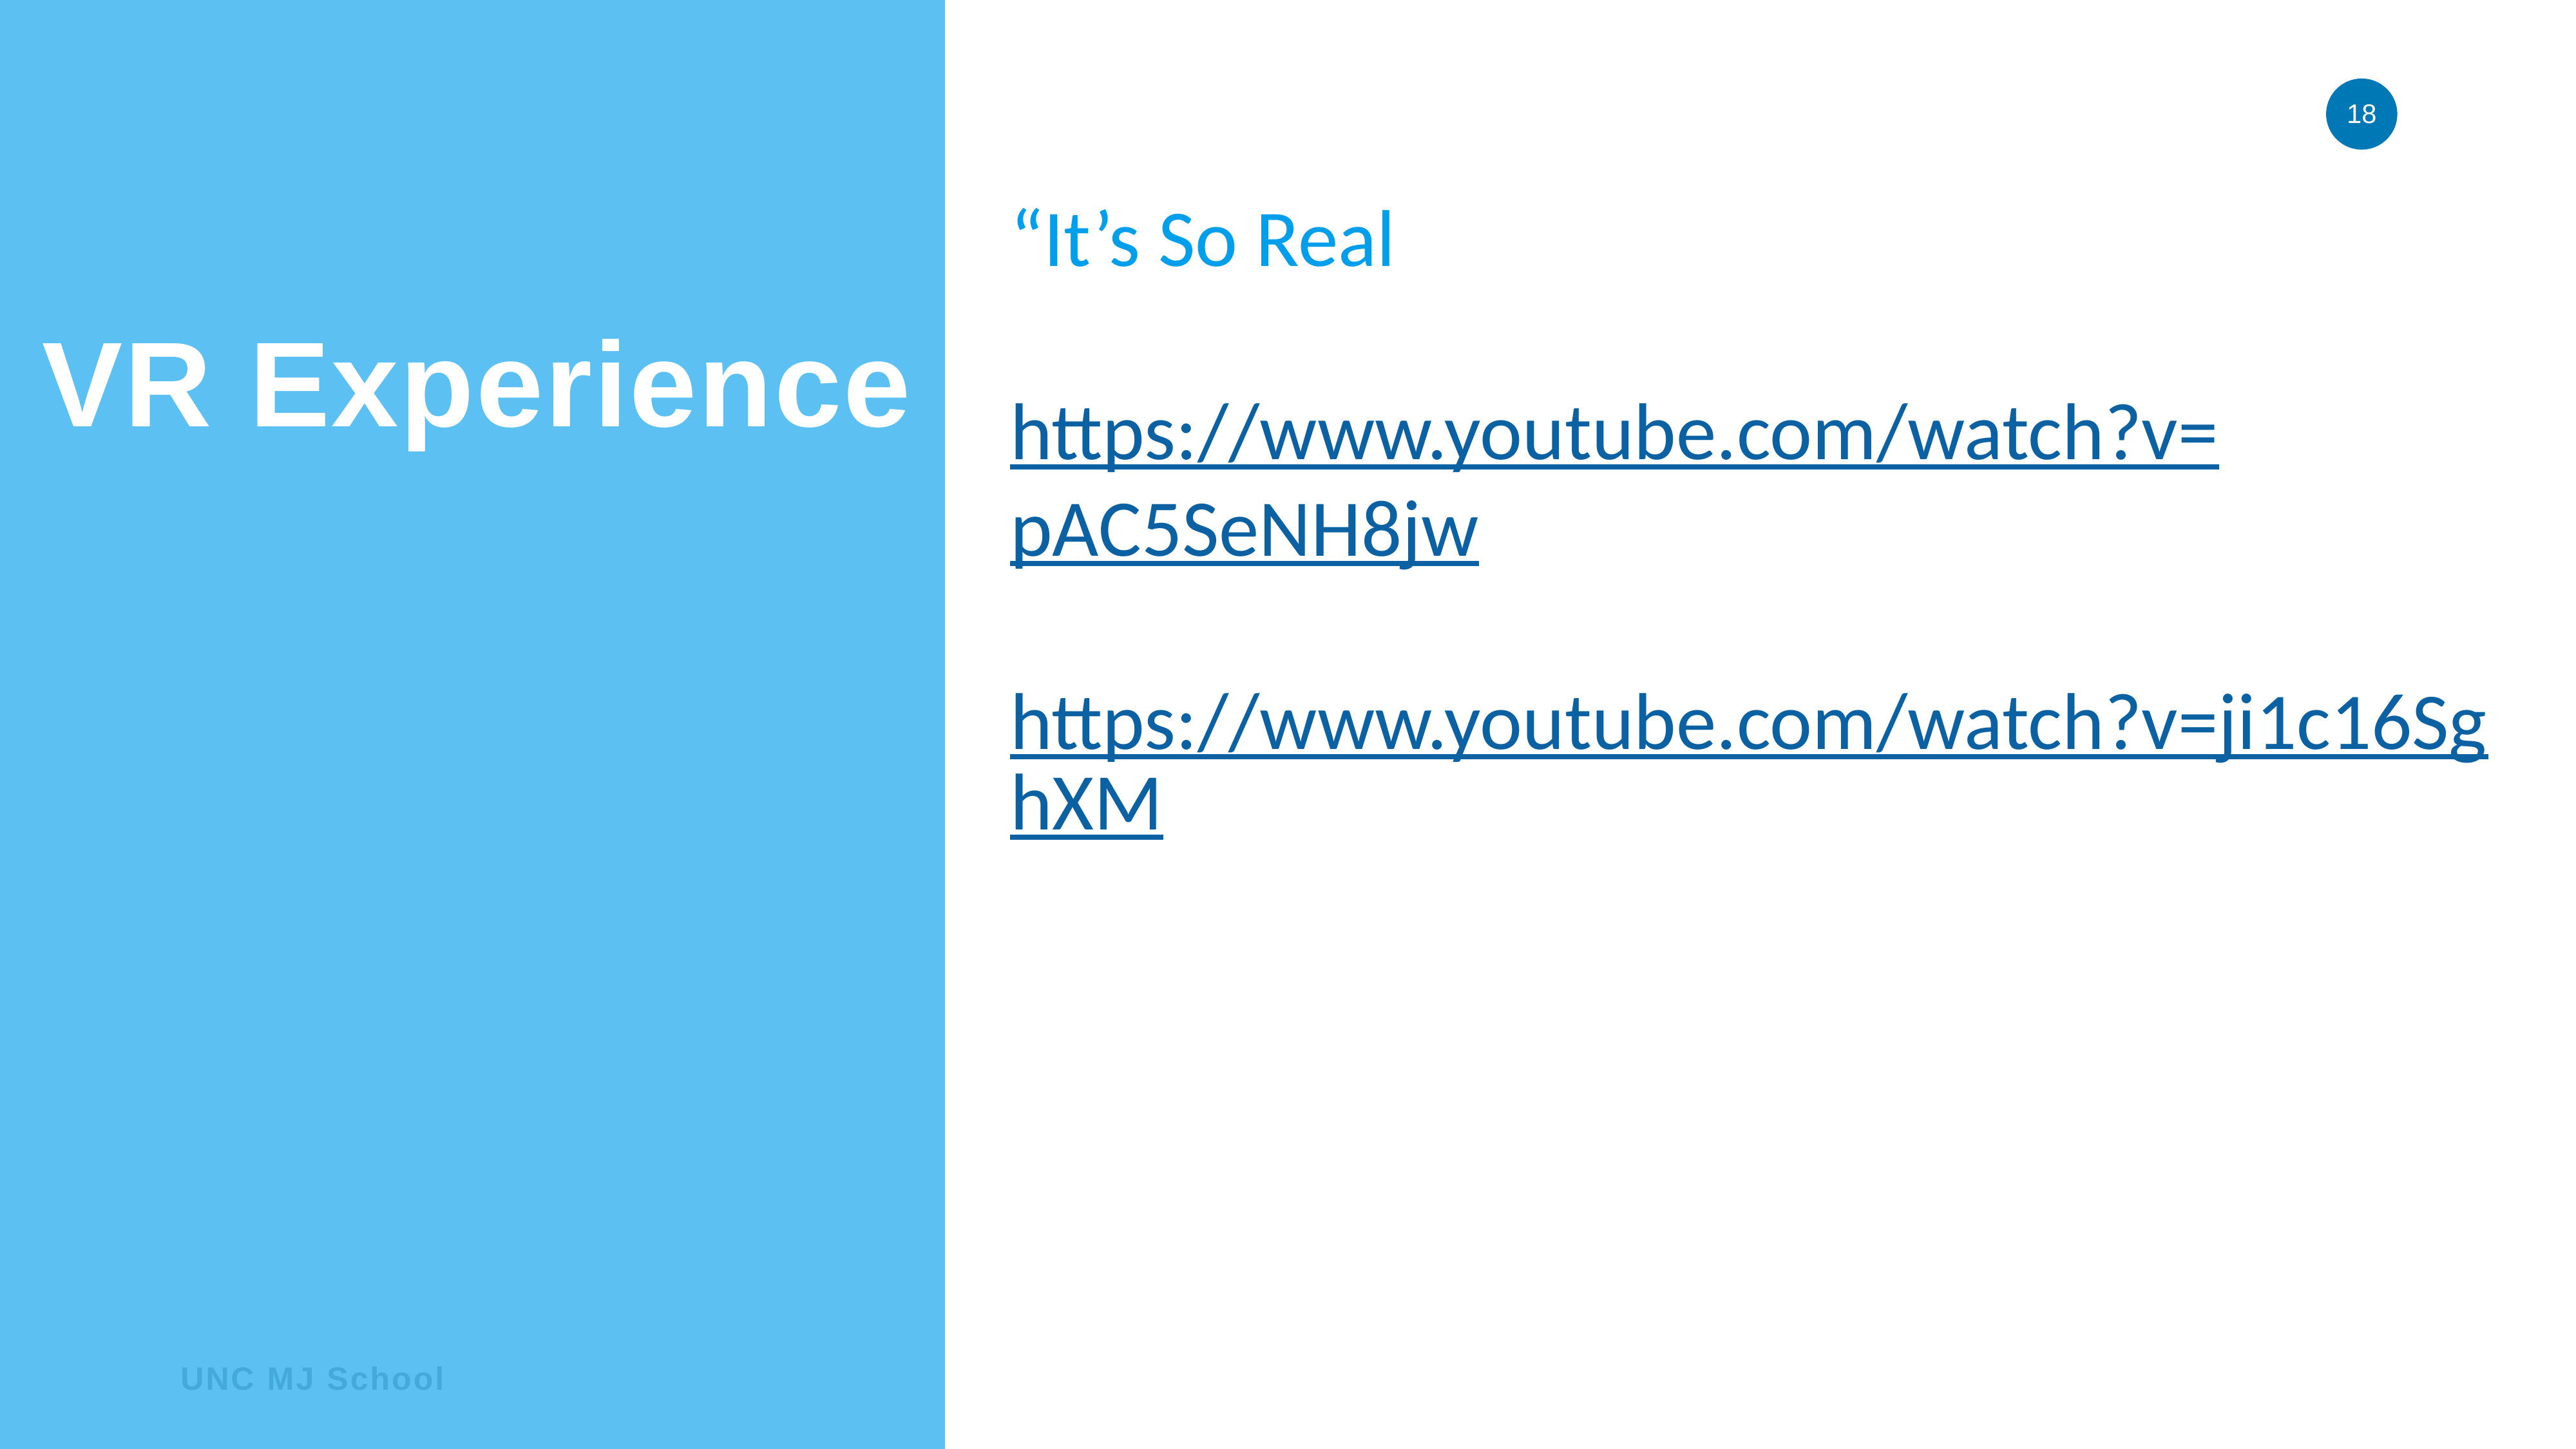

VR Experience
“It’s So Real

https://www.youtube.com/watch?v=pAC5SeNH8jw

https://www.youtube.com/watch?v=ji1c16SghXM